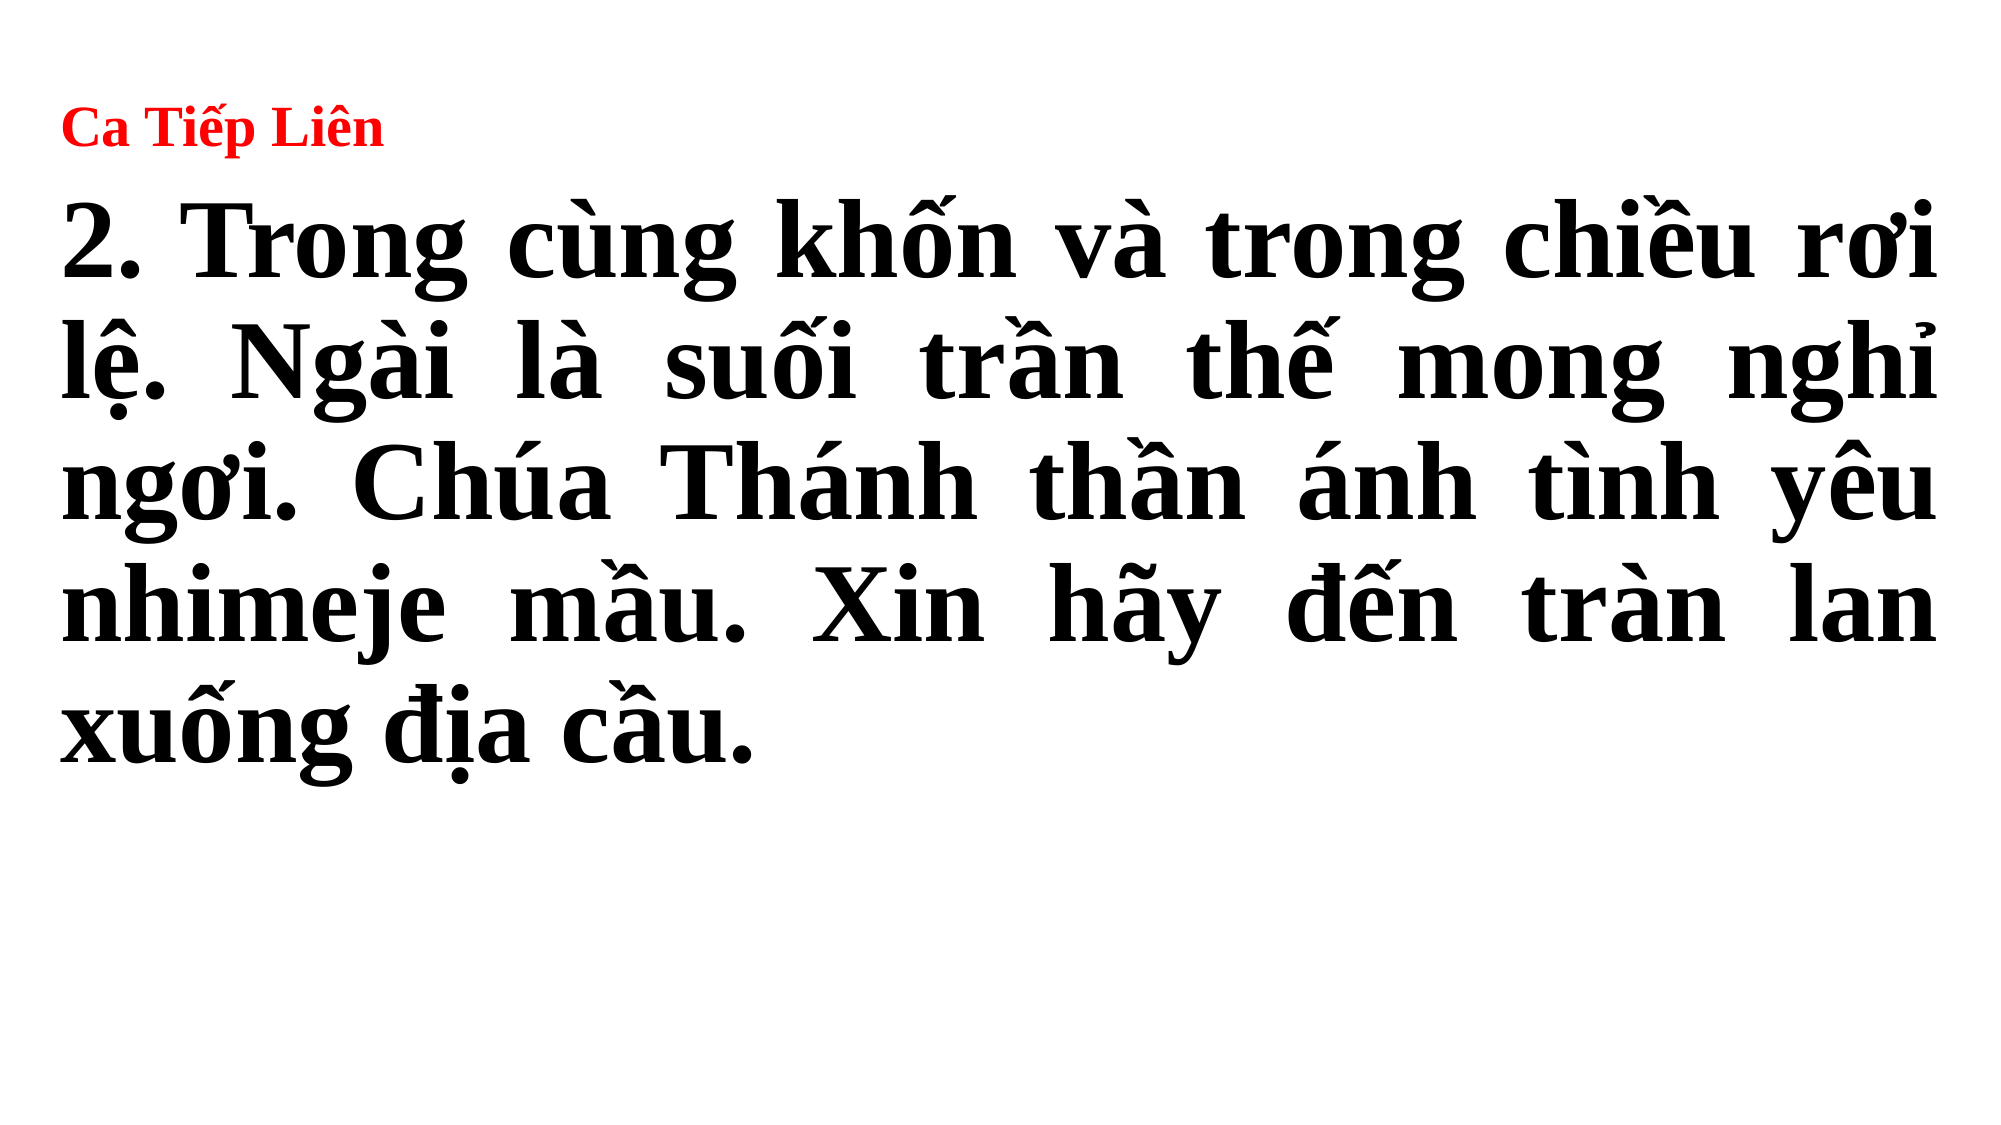

Ca Tiếp Liên
2. Trong cùng khốn và trong chiều rơi lệ. Ngài là suối trần thế mong nghỉ ngơi. Chúa Thánh thần ánh tình yêu nhimeje mầu. Xin hãy đến tràn lan xuống địa cầu.